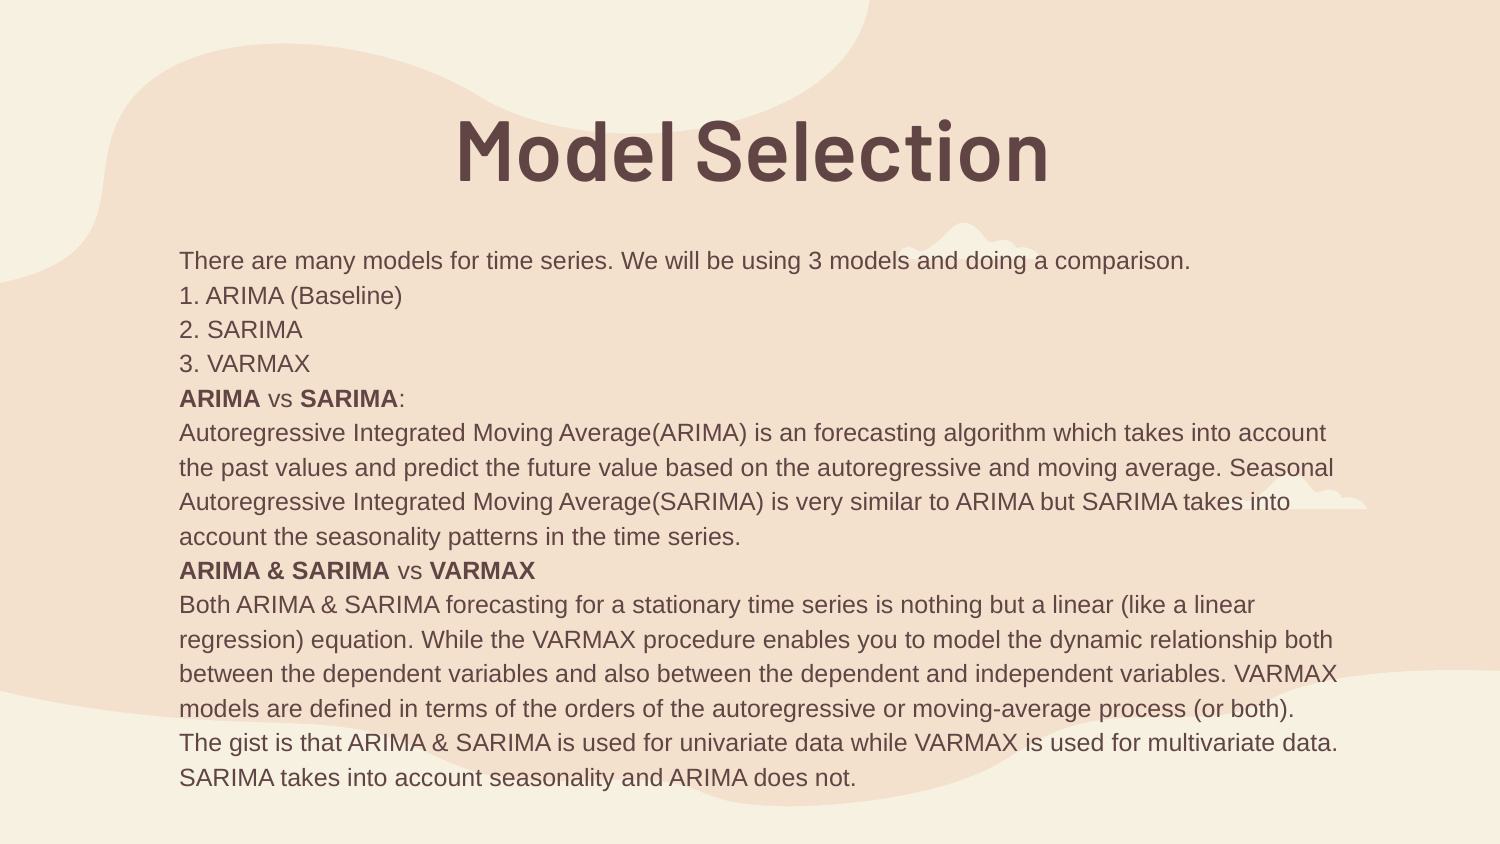

# Model Selection
There are many models for time series. We will be using 3 models and doing a comparison.
1. ARIMA (Baseline)
2. SARIMA
3. VARMAX
ARIMA vs SARIMA:
Autoregressive Integrated Moving Average(ARIMA) is an forecasting algorithm which takes into account the past values and predict the future value based on the autoregressive and moving average. Seasonal Autoregressive Integrated Moving Average(SARIMA) is very similar to ARIMA but SARIMA takes into account the seasonality patterns in the time series.
ARIMA & SARIMA vs VARMAX
Both ARIMA & SARIMA forecasting for a stationary time series is nothing but a linear (like a linear regression) equation. While the VARMAX procedure enables you to model the dynamic relationship both between the dependent variables and also between the dependent and independent variables. VARMAX models are defined in terms of the orders of the autoregressive or moving-average process (or both).
The gist is that ARIMA & SARIMA is used for univariate data while VARMAX is used for multivariate data. SARIMA takes into account seasonality and ARIMA does not.